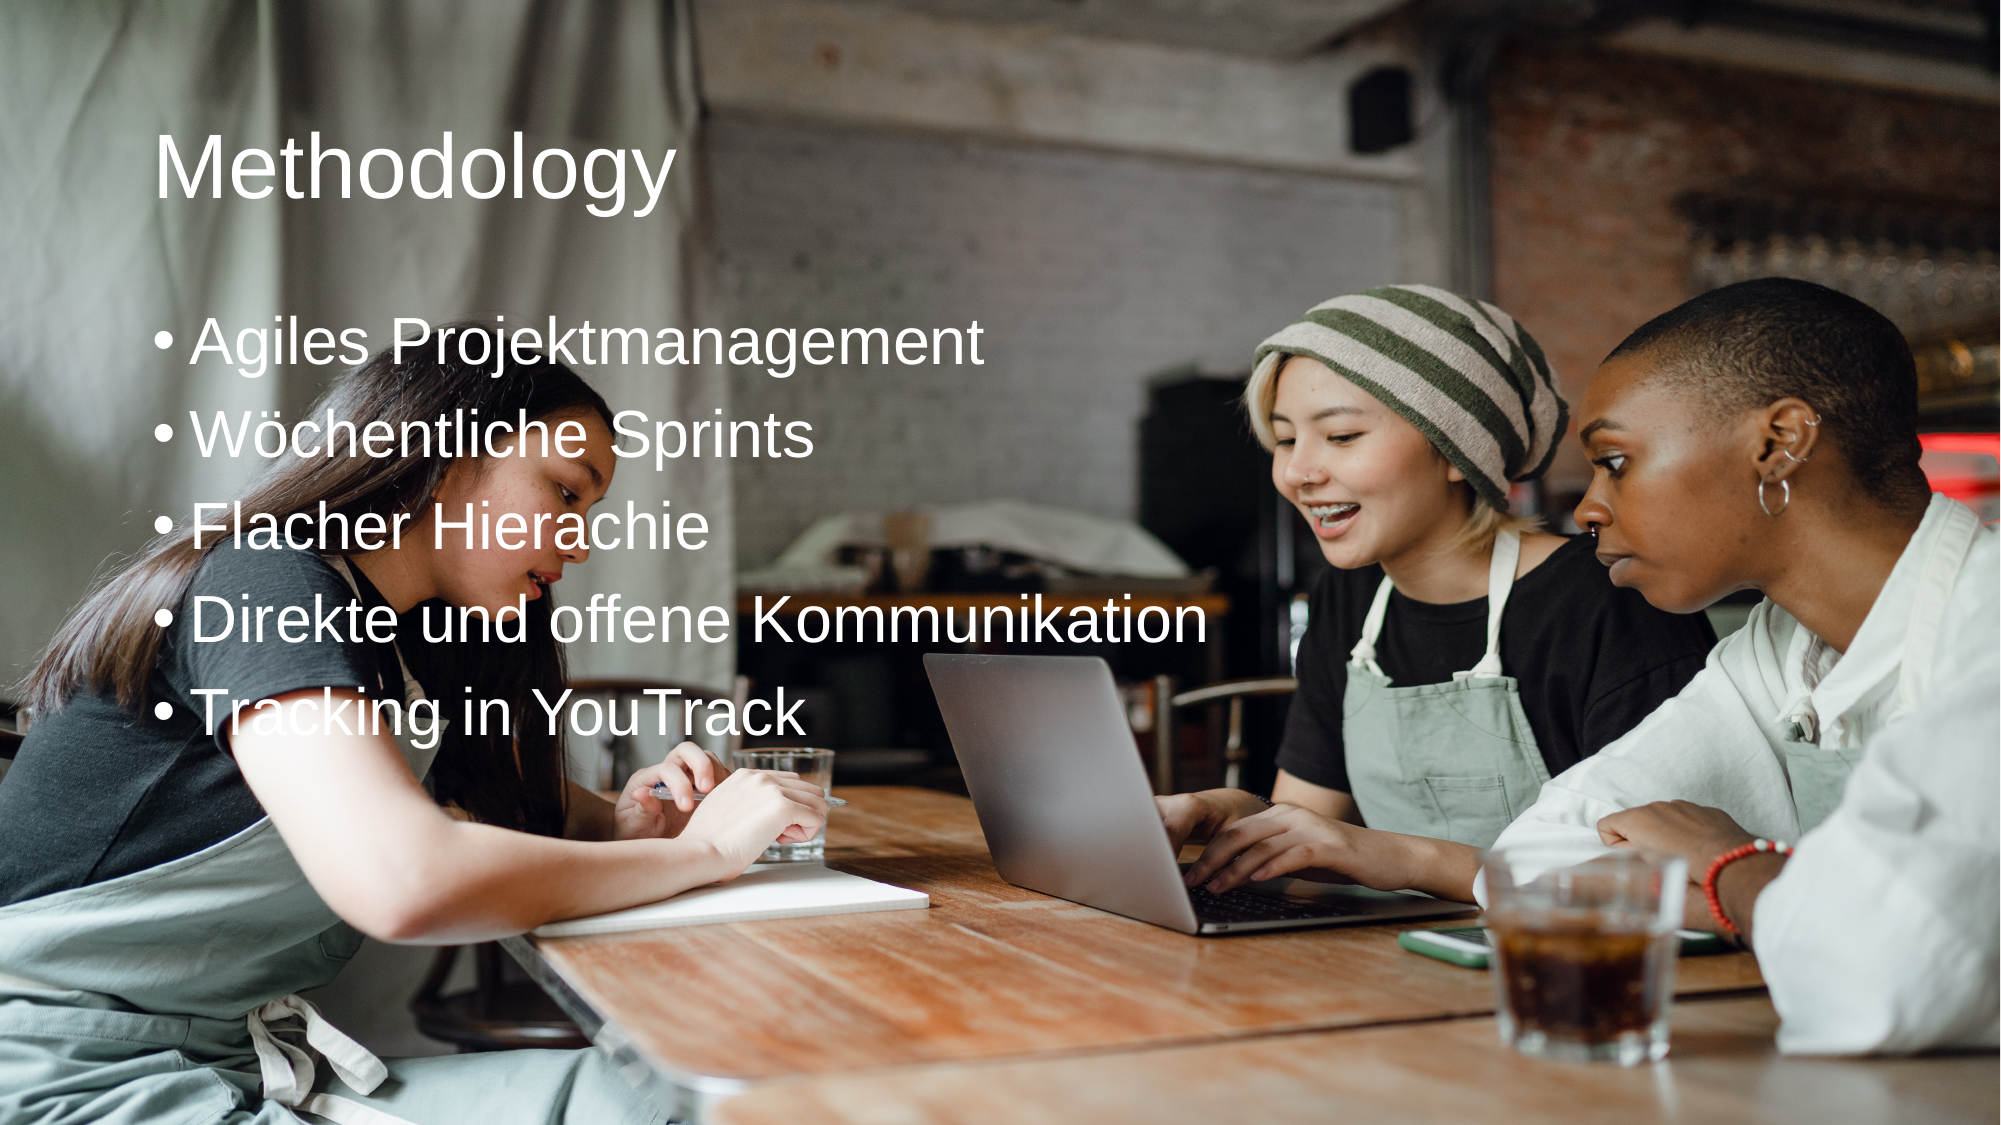

# Methodology
Agiles Projektmanagement
Wöchentliche Sprints
Flacher Hierachie
Direkte und offene Kommunikation
Tracking in YouTrack